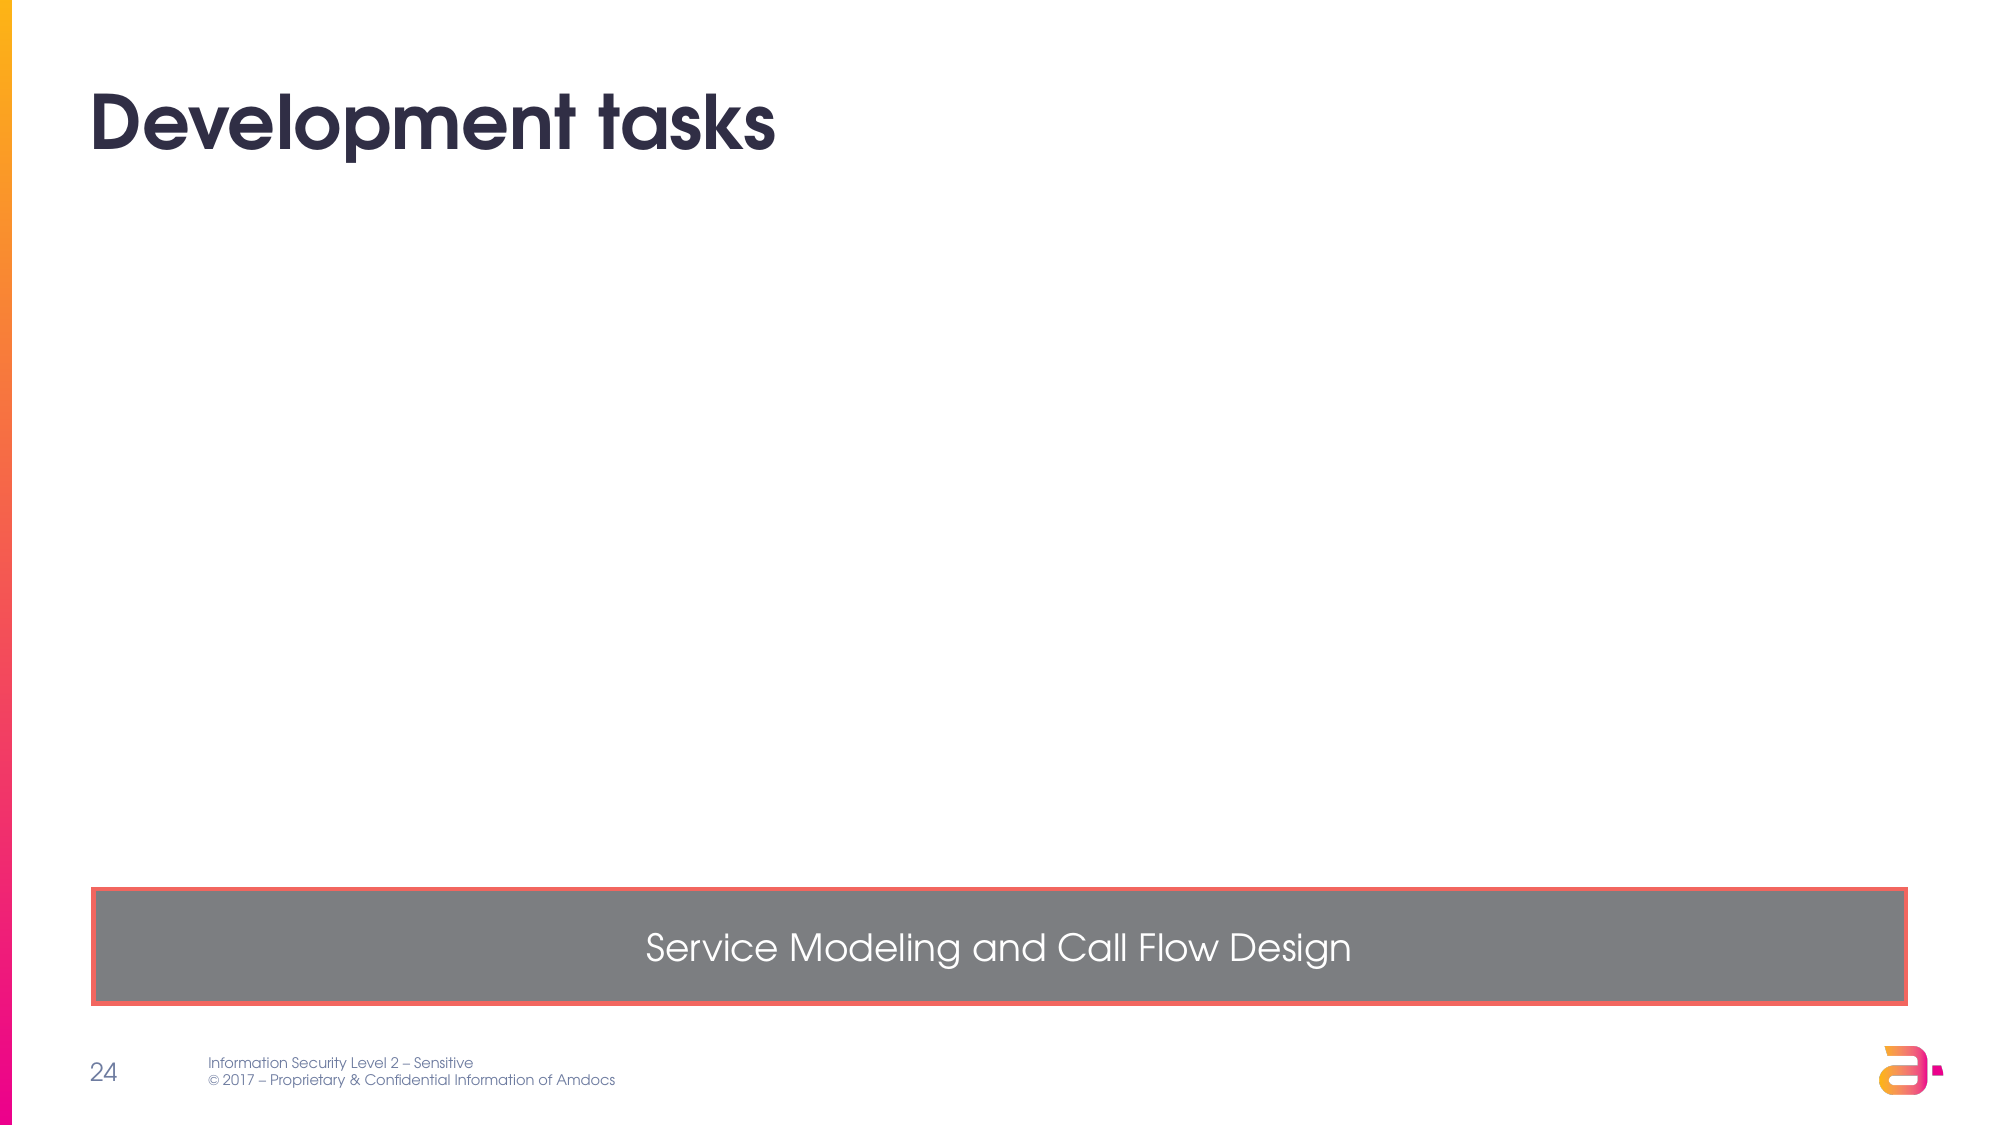

# Development tasks
Service Modeling and Call Flow Design